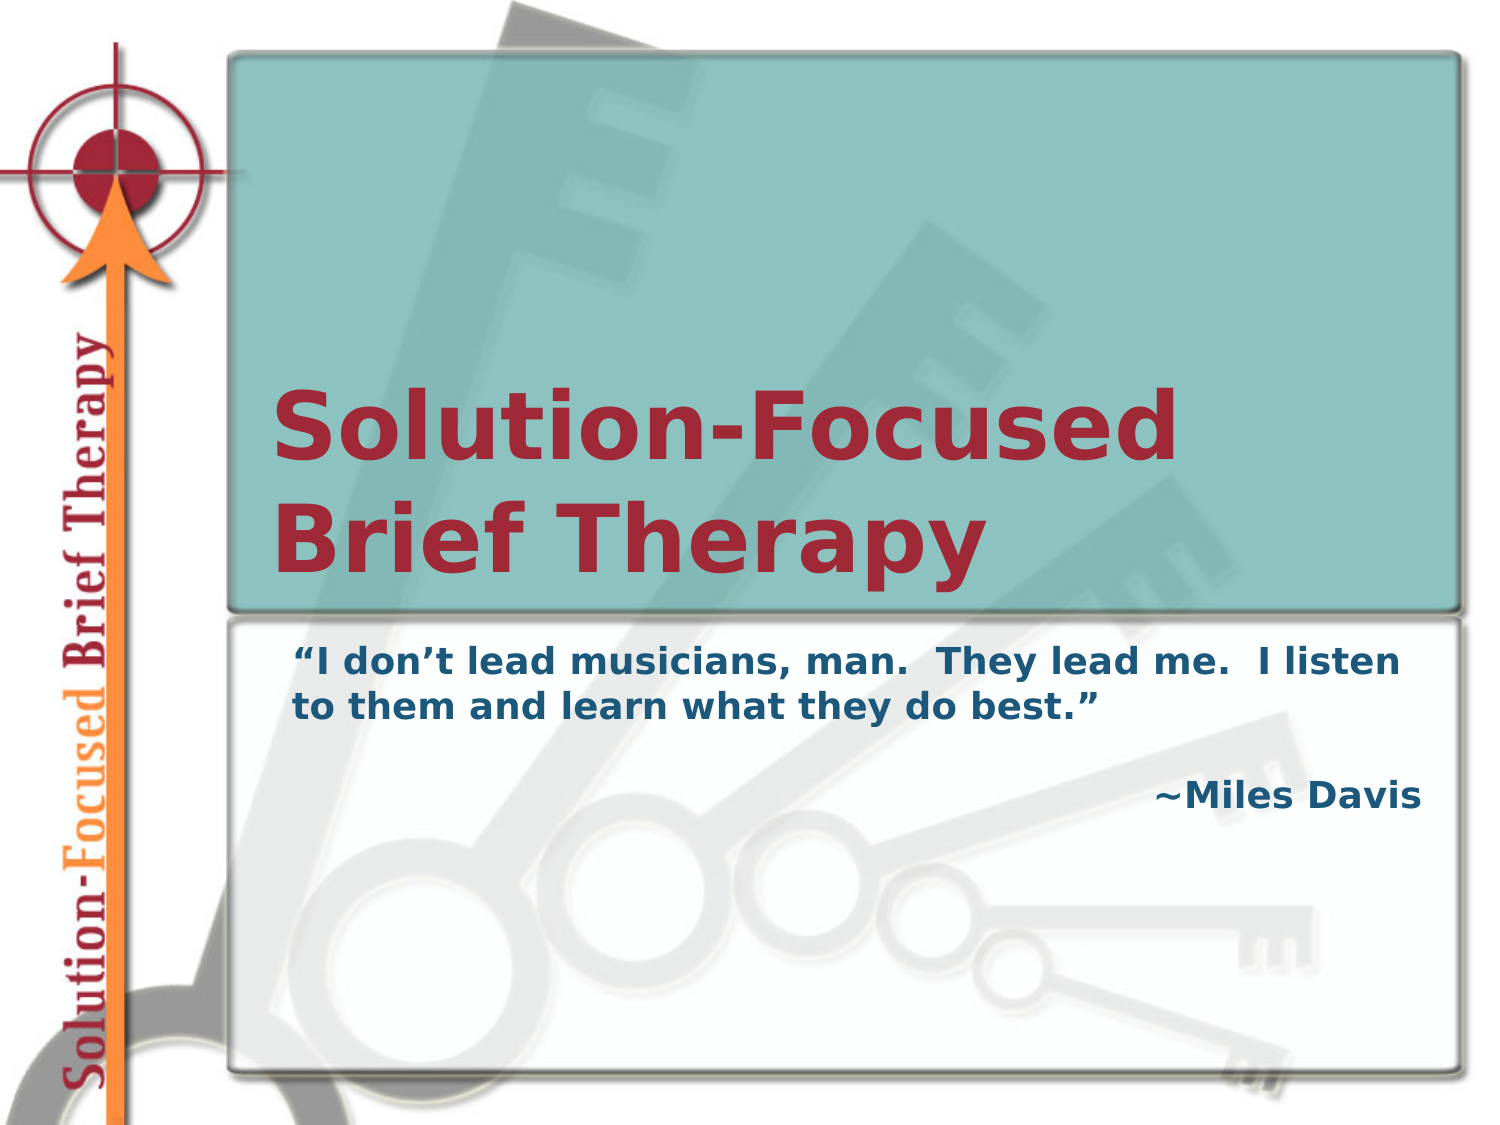

# Solution-Focused Brief Therapy
“I don’t lead musicians, man.  They lead me.  I listen to them and learn what they do best.”

~Miles Davis